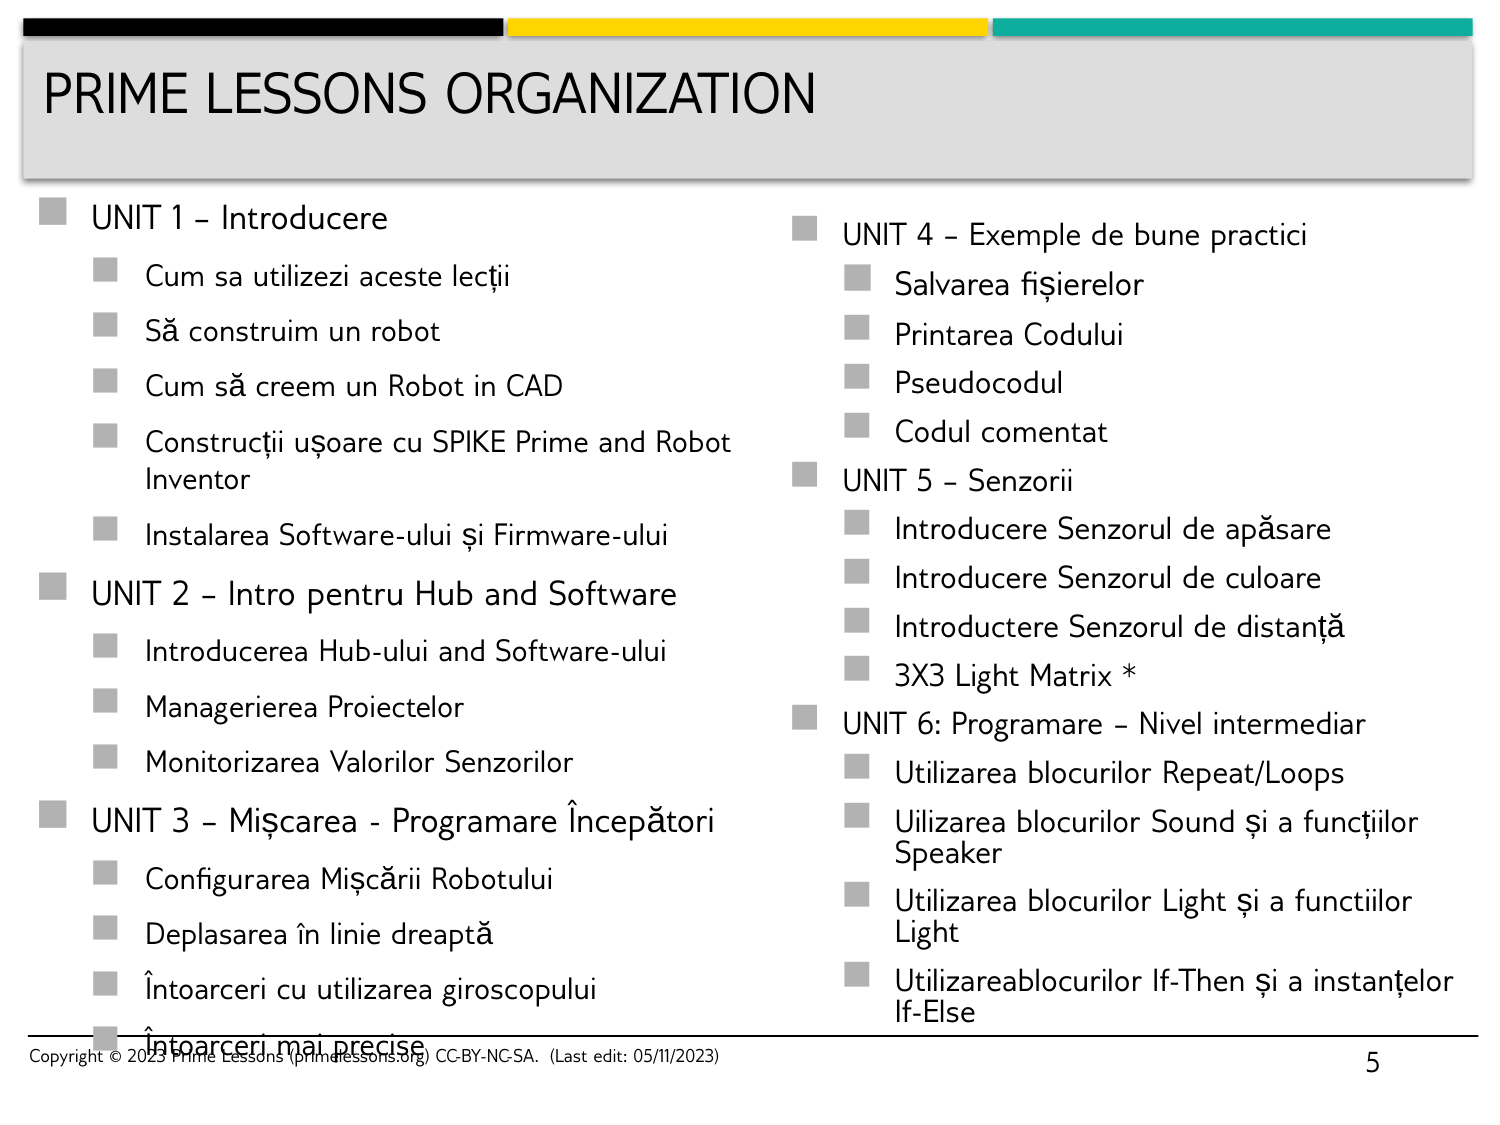

# PRIME lessons ORGANIZATION
UNIT 1 – Introducere
Cum sa utilizezi aceste lecții
Să construim un robot
Cum să creem un Robot in CAD
Construcții ușoare cu SPIKE Prime and Robot Inventor
Instalarea Software-ului și Firmware-ului
UNIT 2 – Intro pentru Hub and Software
Introducerea Hub-ului and Software-ului
Managerierea Proiectelor
Monitorizarea Valorilor Senzorilor
UNIT 3 – Mișcarea - Programare Începători
Configurarea Mișcării Robotului
Deplasarea în linie dreaptă
Întoarceri cu utilizarea giroscopului
Întoarceri mai precise
UNIT 4 – Exemple de bune practici
Salvarea fișierelor
Printarea Codului
Pseudocodul
Codul comentat
UNIT 5 – Senzorii
Introducere Senzorul de apăsare
Introducere Senzorul de culoare
Introductere Senzorul de distanță
3X3 Light Matrix *
UNIT 6: Programare – Nivel intermediar
Utilizarea blocurilor Repeat/Loops
Uilizarea blocurilor Sound și a funcțiilor Speaker
Utilizarea blocurilor Light și a functiilor Light
Utilizareablocurilor If-Then și a instanțelor If-Else

5
Copyright © 2023 Prime Lessons (primelessons.org) CC-BY-NC-SA.  (Last edit: 05/11/2023)